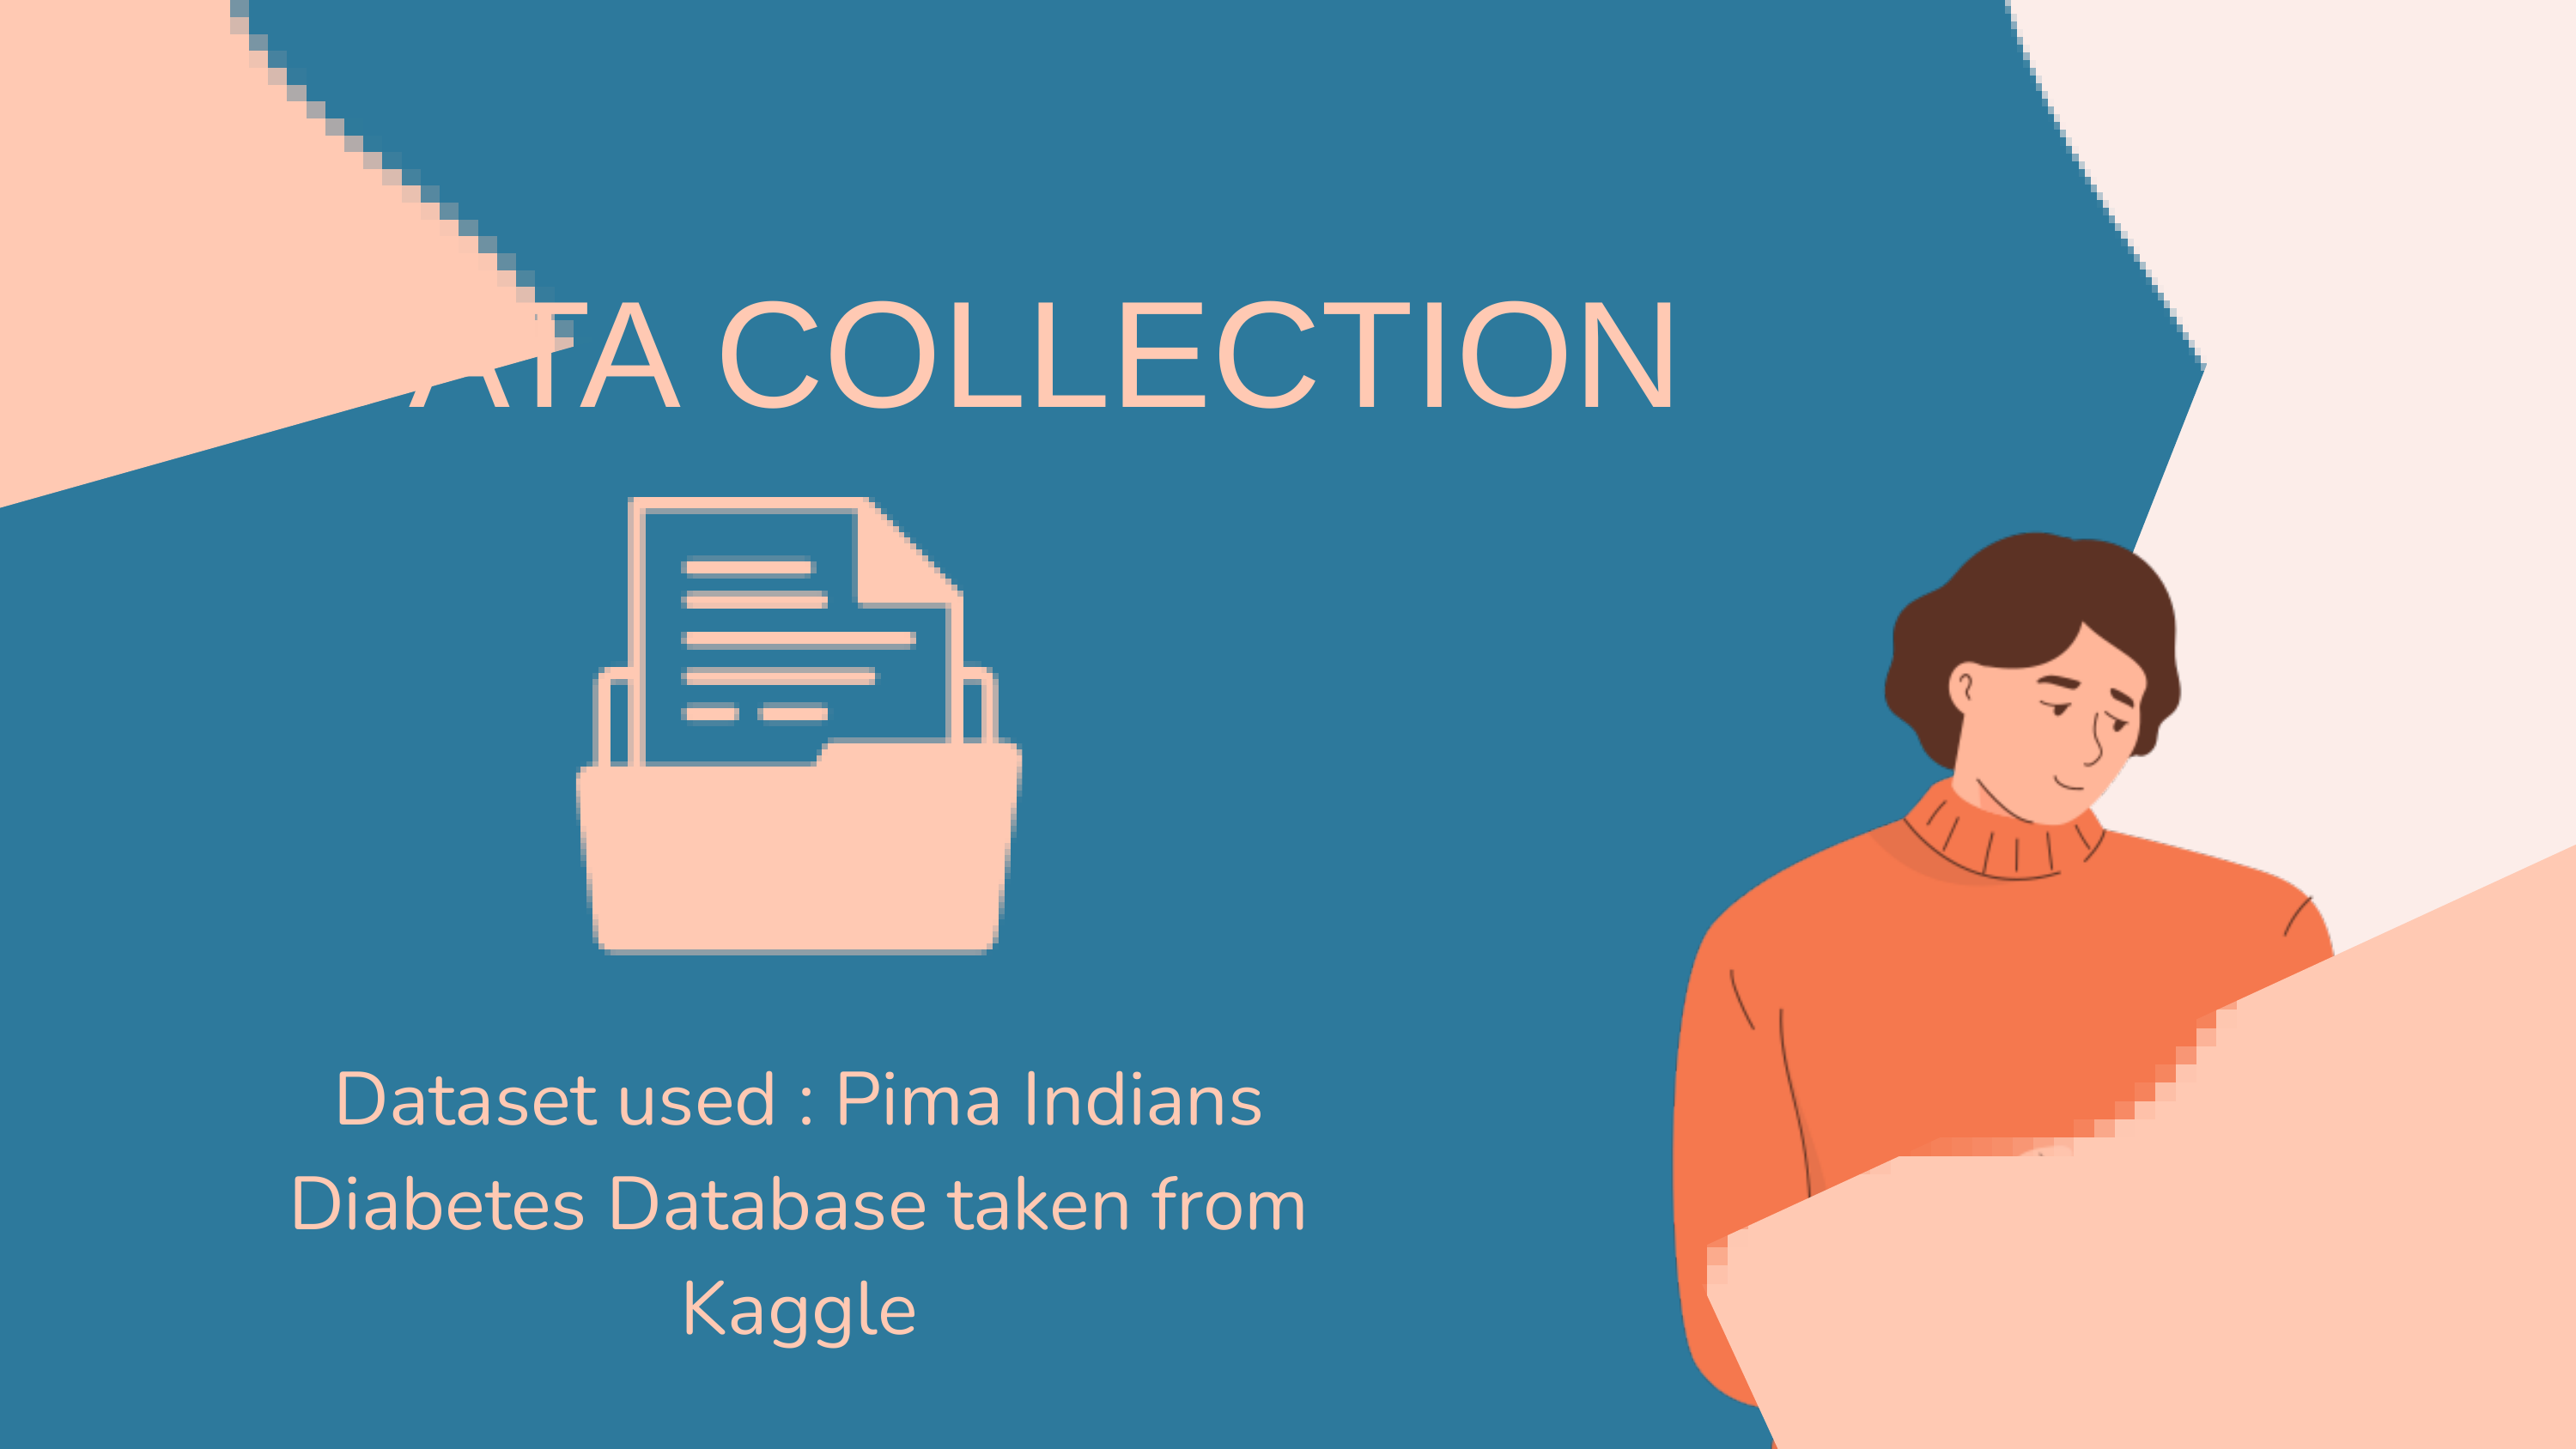

DATA COLLECTION

Dataset used : Pima Indians Diabetes Database taken from Kaggle